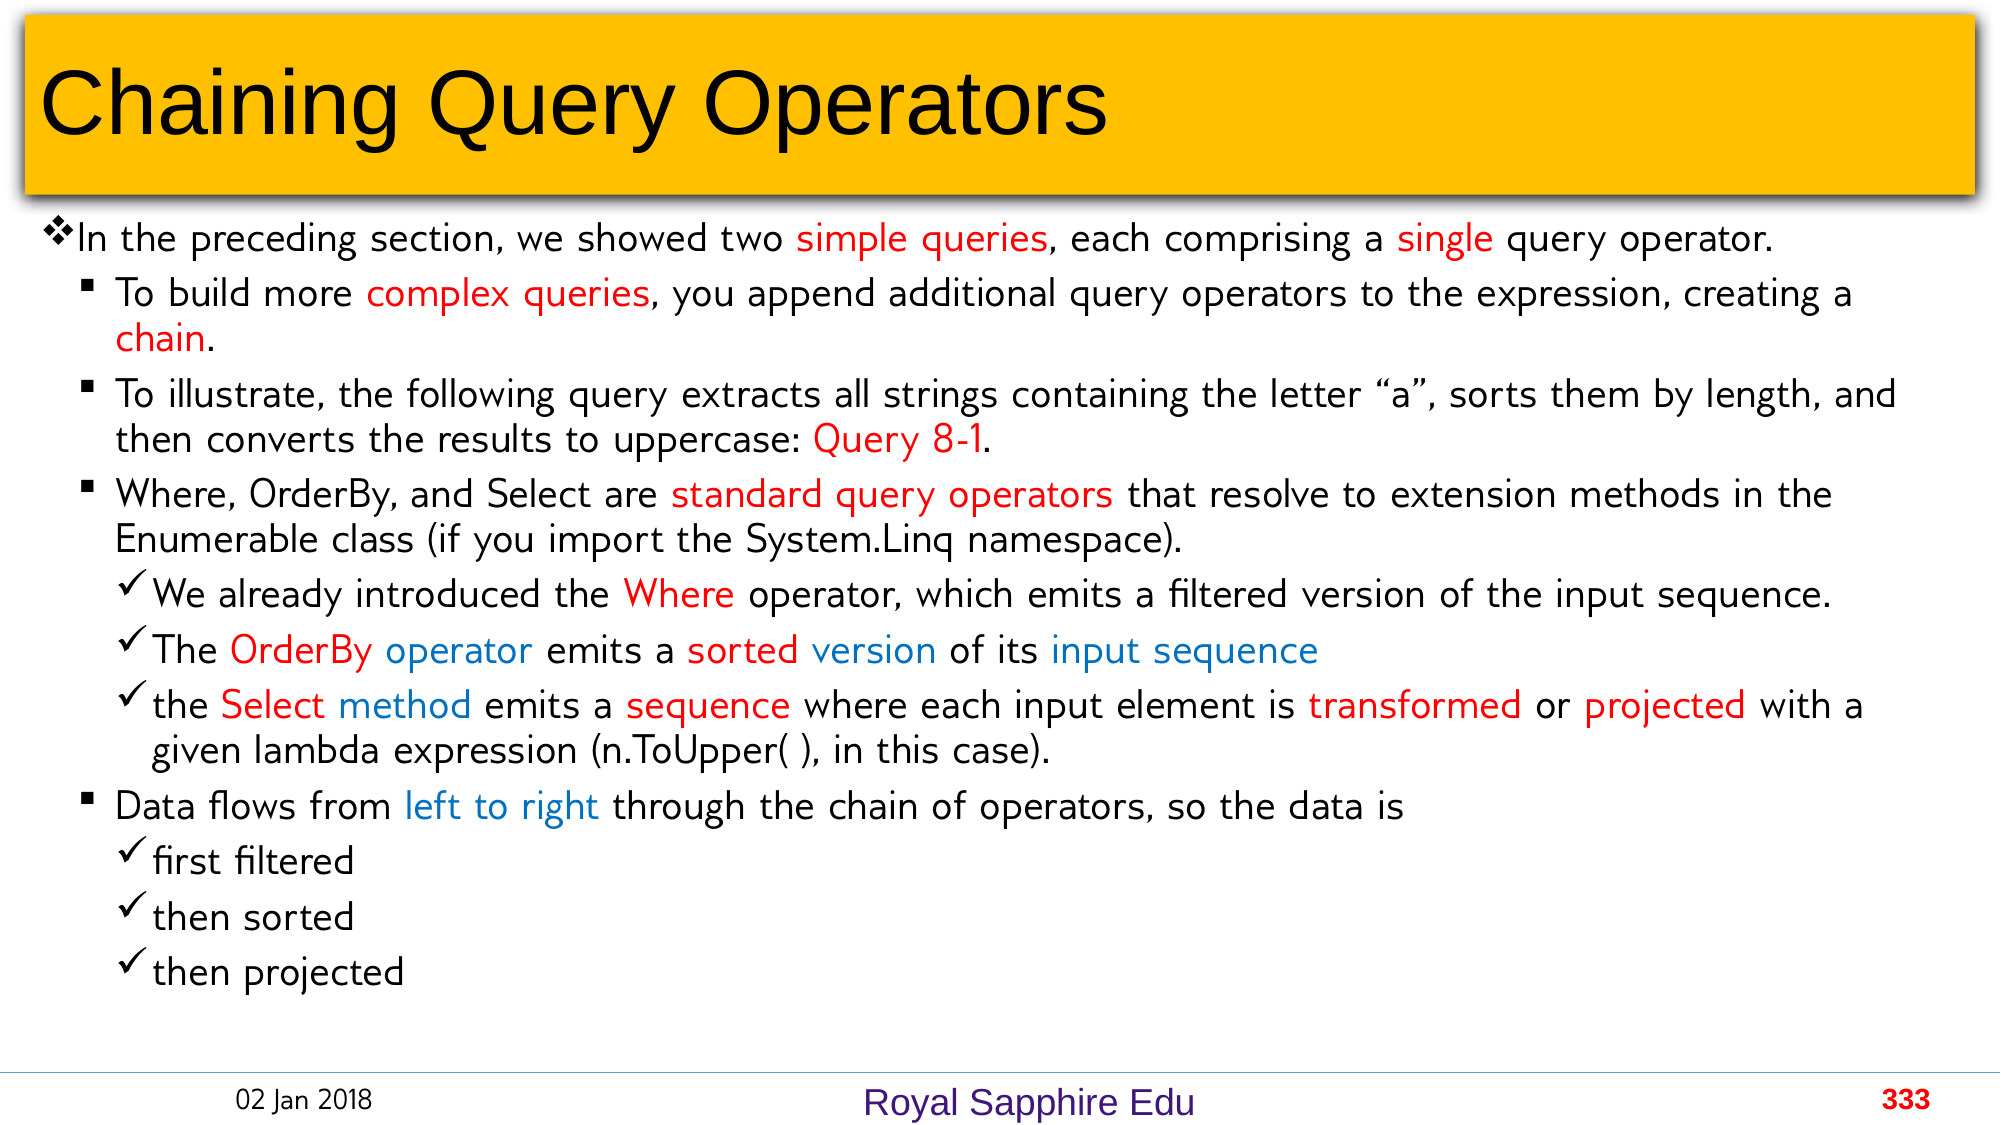

# Chaining Query Operators
In the preceding section, we showed two simple queries, each comprising a single query operator.
To build more complex queries, you append additional query operators to the expression, creating a chain.
To illustrate, the following query extracts all strings containing the letter “a”, sorts them by length, and then converts the results to uppercase: Query 8-1.
Where, OrderBy, and Select are standard query operators that resolve to extension methods in the Enumerable class (if you import the System.Linq namespace).
We already introduced the Where operator, which emits a filtered version of the input sequence.
The OrderBy operator emits a sorted version of its input sequence
the Select method emits a sequence where each input element is transformed or projected with a given lambda expression (n.ToUpper( ), in this case).
Data flows from left to right through the chain of operators, so the data is
first filtered
then sorted
then projected
02 Jan 2018
333